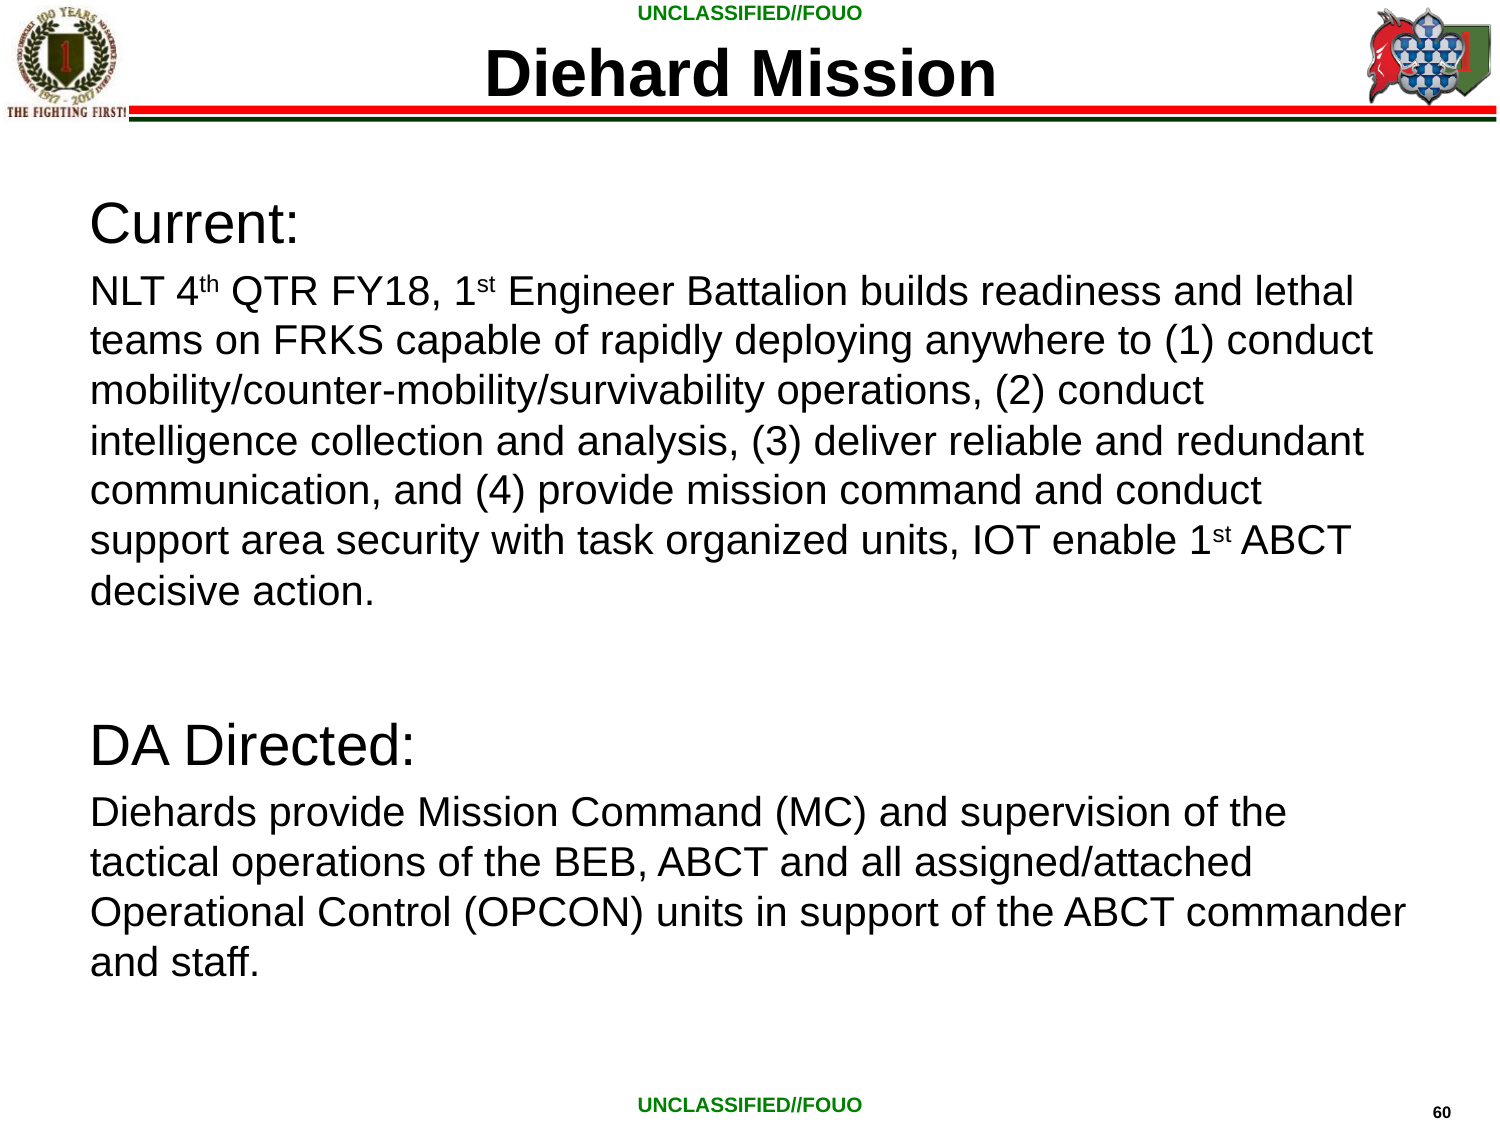

Diehard Mission
Current:
NLT 4th QTR FY18, 1st Engineer Battalion builds readiness and lethal teams on FRKS capable of rapidly deploying anywhere to (1) conduct mobility/counter-mobility/survivability operations, (2) conduct intelligence collection and analysis, (3) deliver reliable and redundant communication, and (4) provide mission command and conduct support area security with task organized units, IOT enable 1st ABCT decisive action.

DA Directed:
Diehards provide Mission Command (MC) and supervision of the tactical operations of the BEB, ABCT and all assigned/attached Operational Control (OPCON) units in support of the ABCT commander and staff.